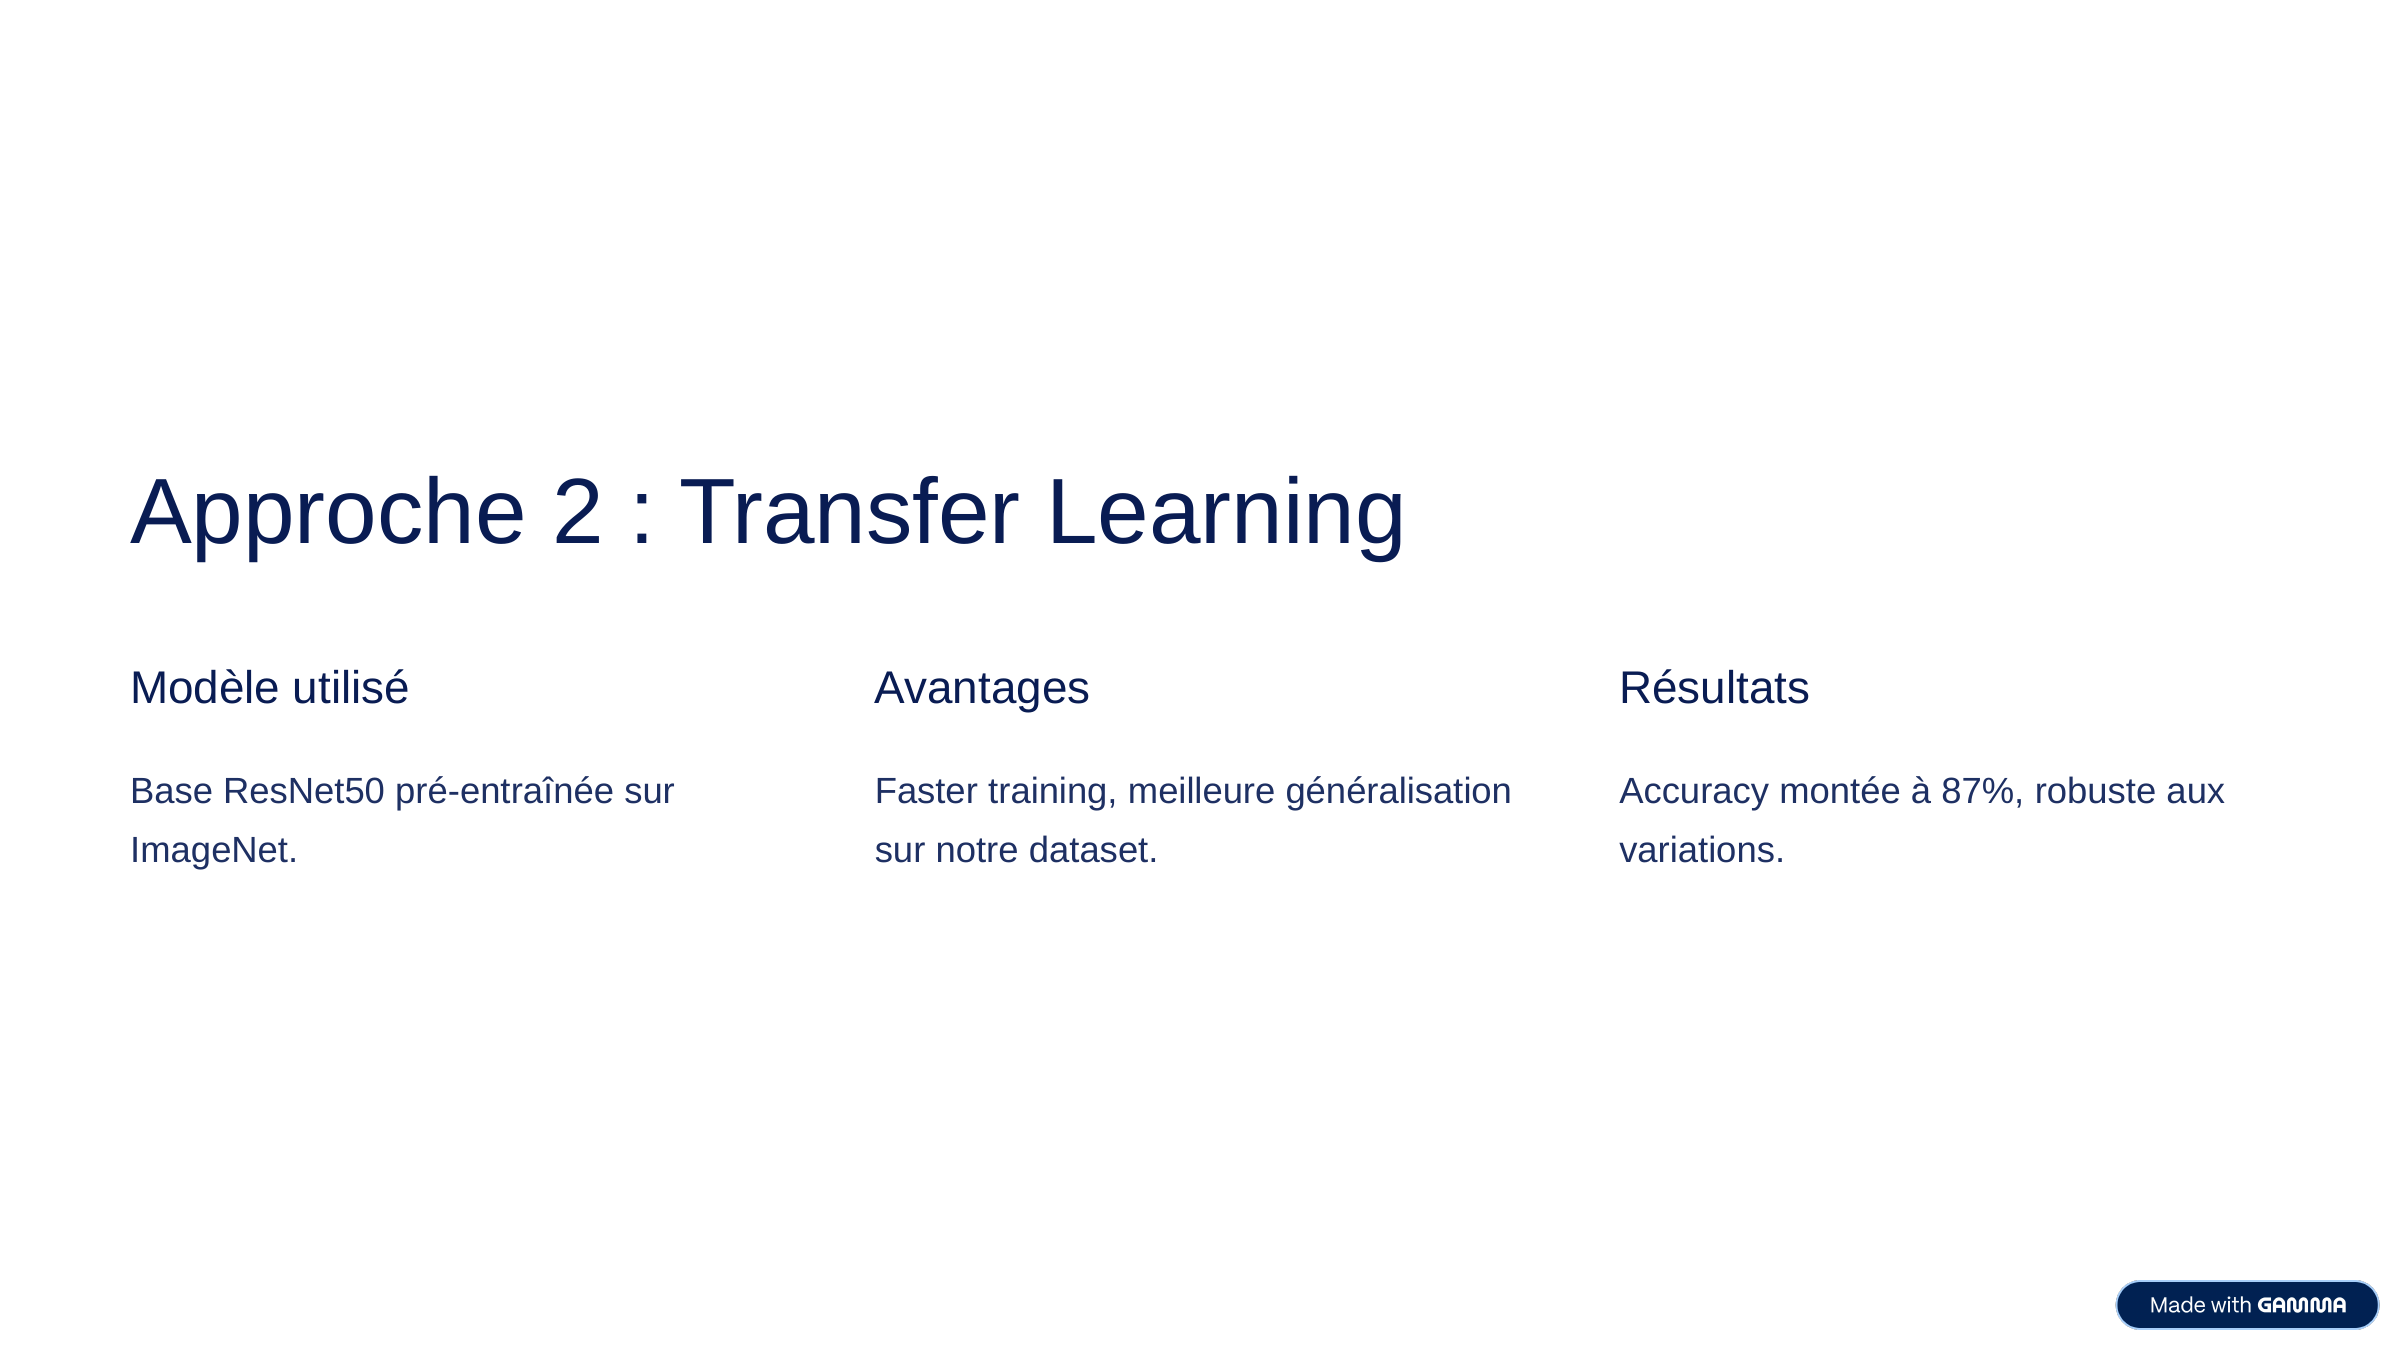

Approche 2 : Transfer Learning
Modèle utilisé
Avantages
Résultats
Base ResNet50 pré-entraînée sur ImageNet.
Faster training, meilleure généralisation sur notre dataset.
Accuracy montée à 87%, robuste aux variations.